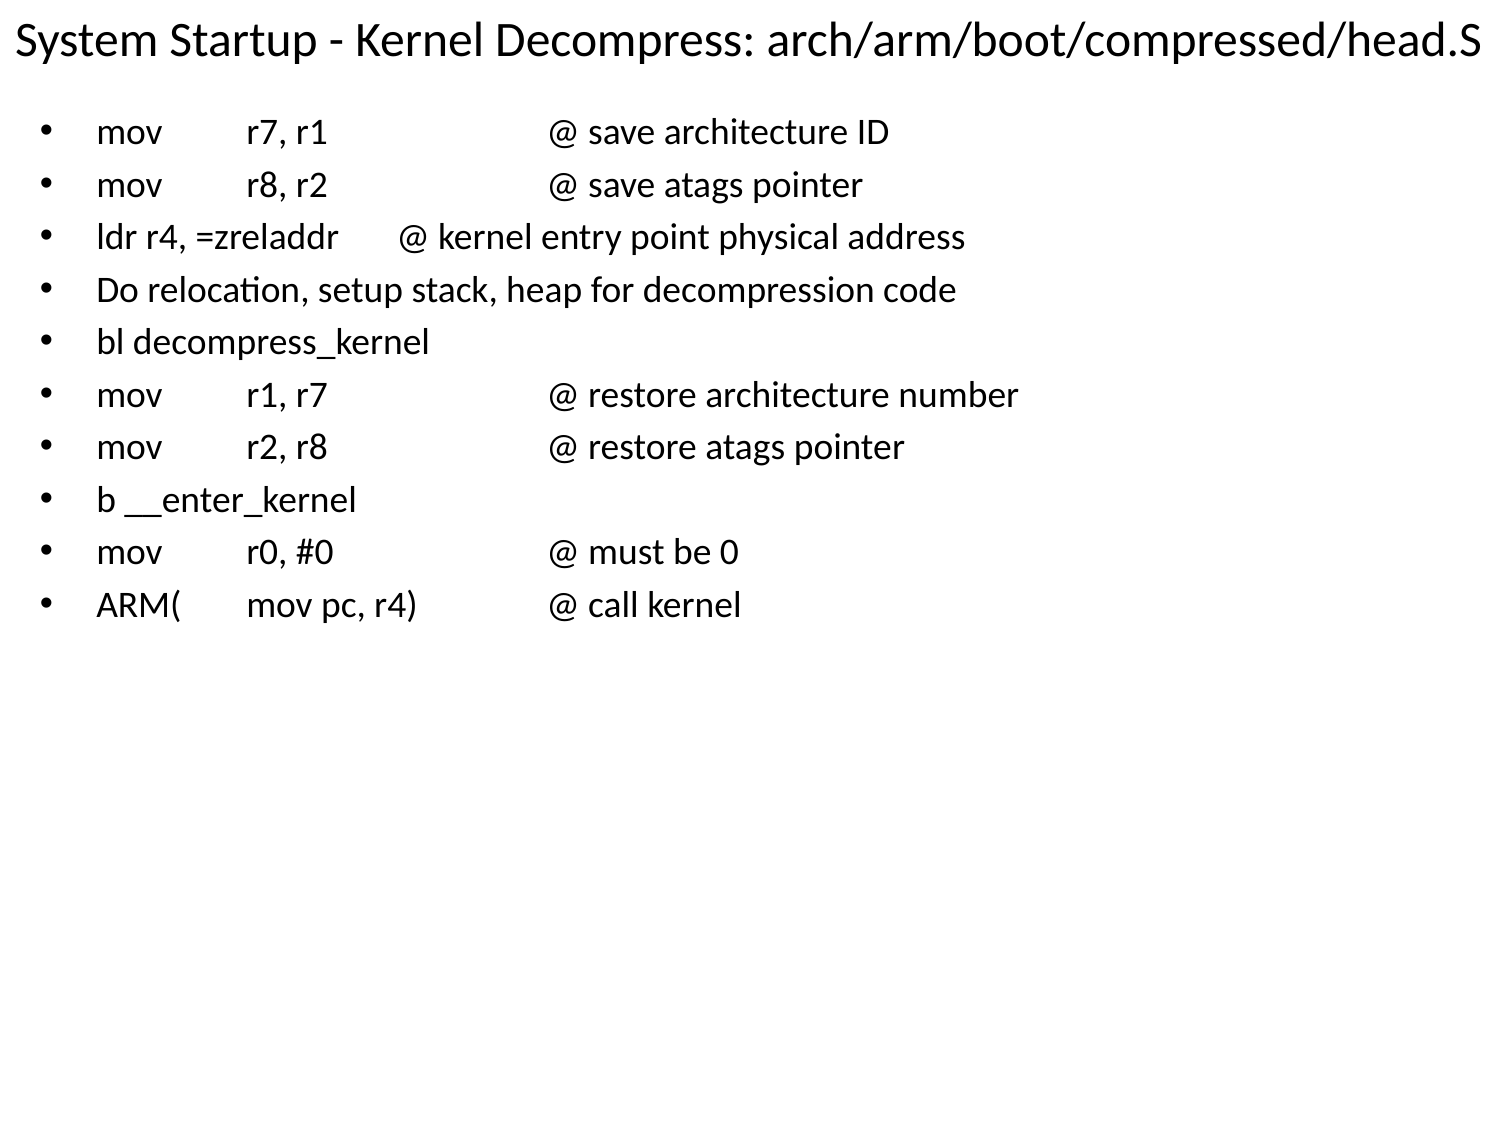

# System Startup - Kernel Decompress: arch/arm/boot/compressed/head.S
mov	r7, r1		@ save architecture ID
mov	r8, r2		@ save atags pointer
ldr r4, =zreladdr 	@ kernel entry point physical address
Do relocation, setup stack, heap for decompression code
bl decompress_kernel
mov	r1, r7		@ restore architecture number
mov	r2, r8		@ restore atags pointer
b __enter_kernel
mov	r0, #0		@ must be 0
ARM(	mov pc, r4)	@ call kernel